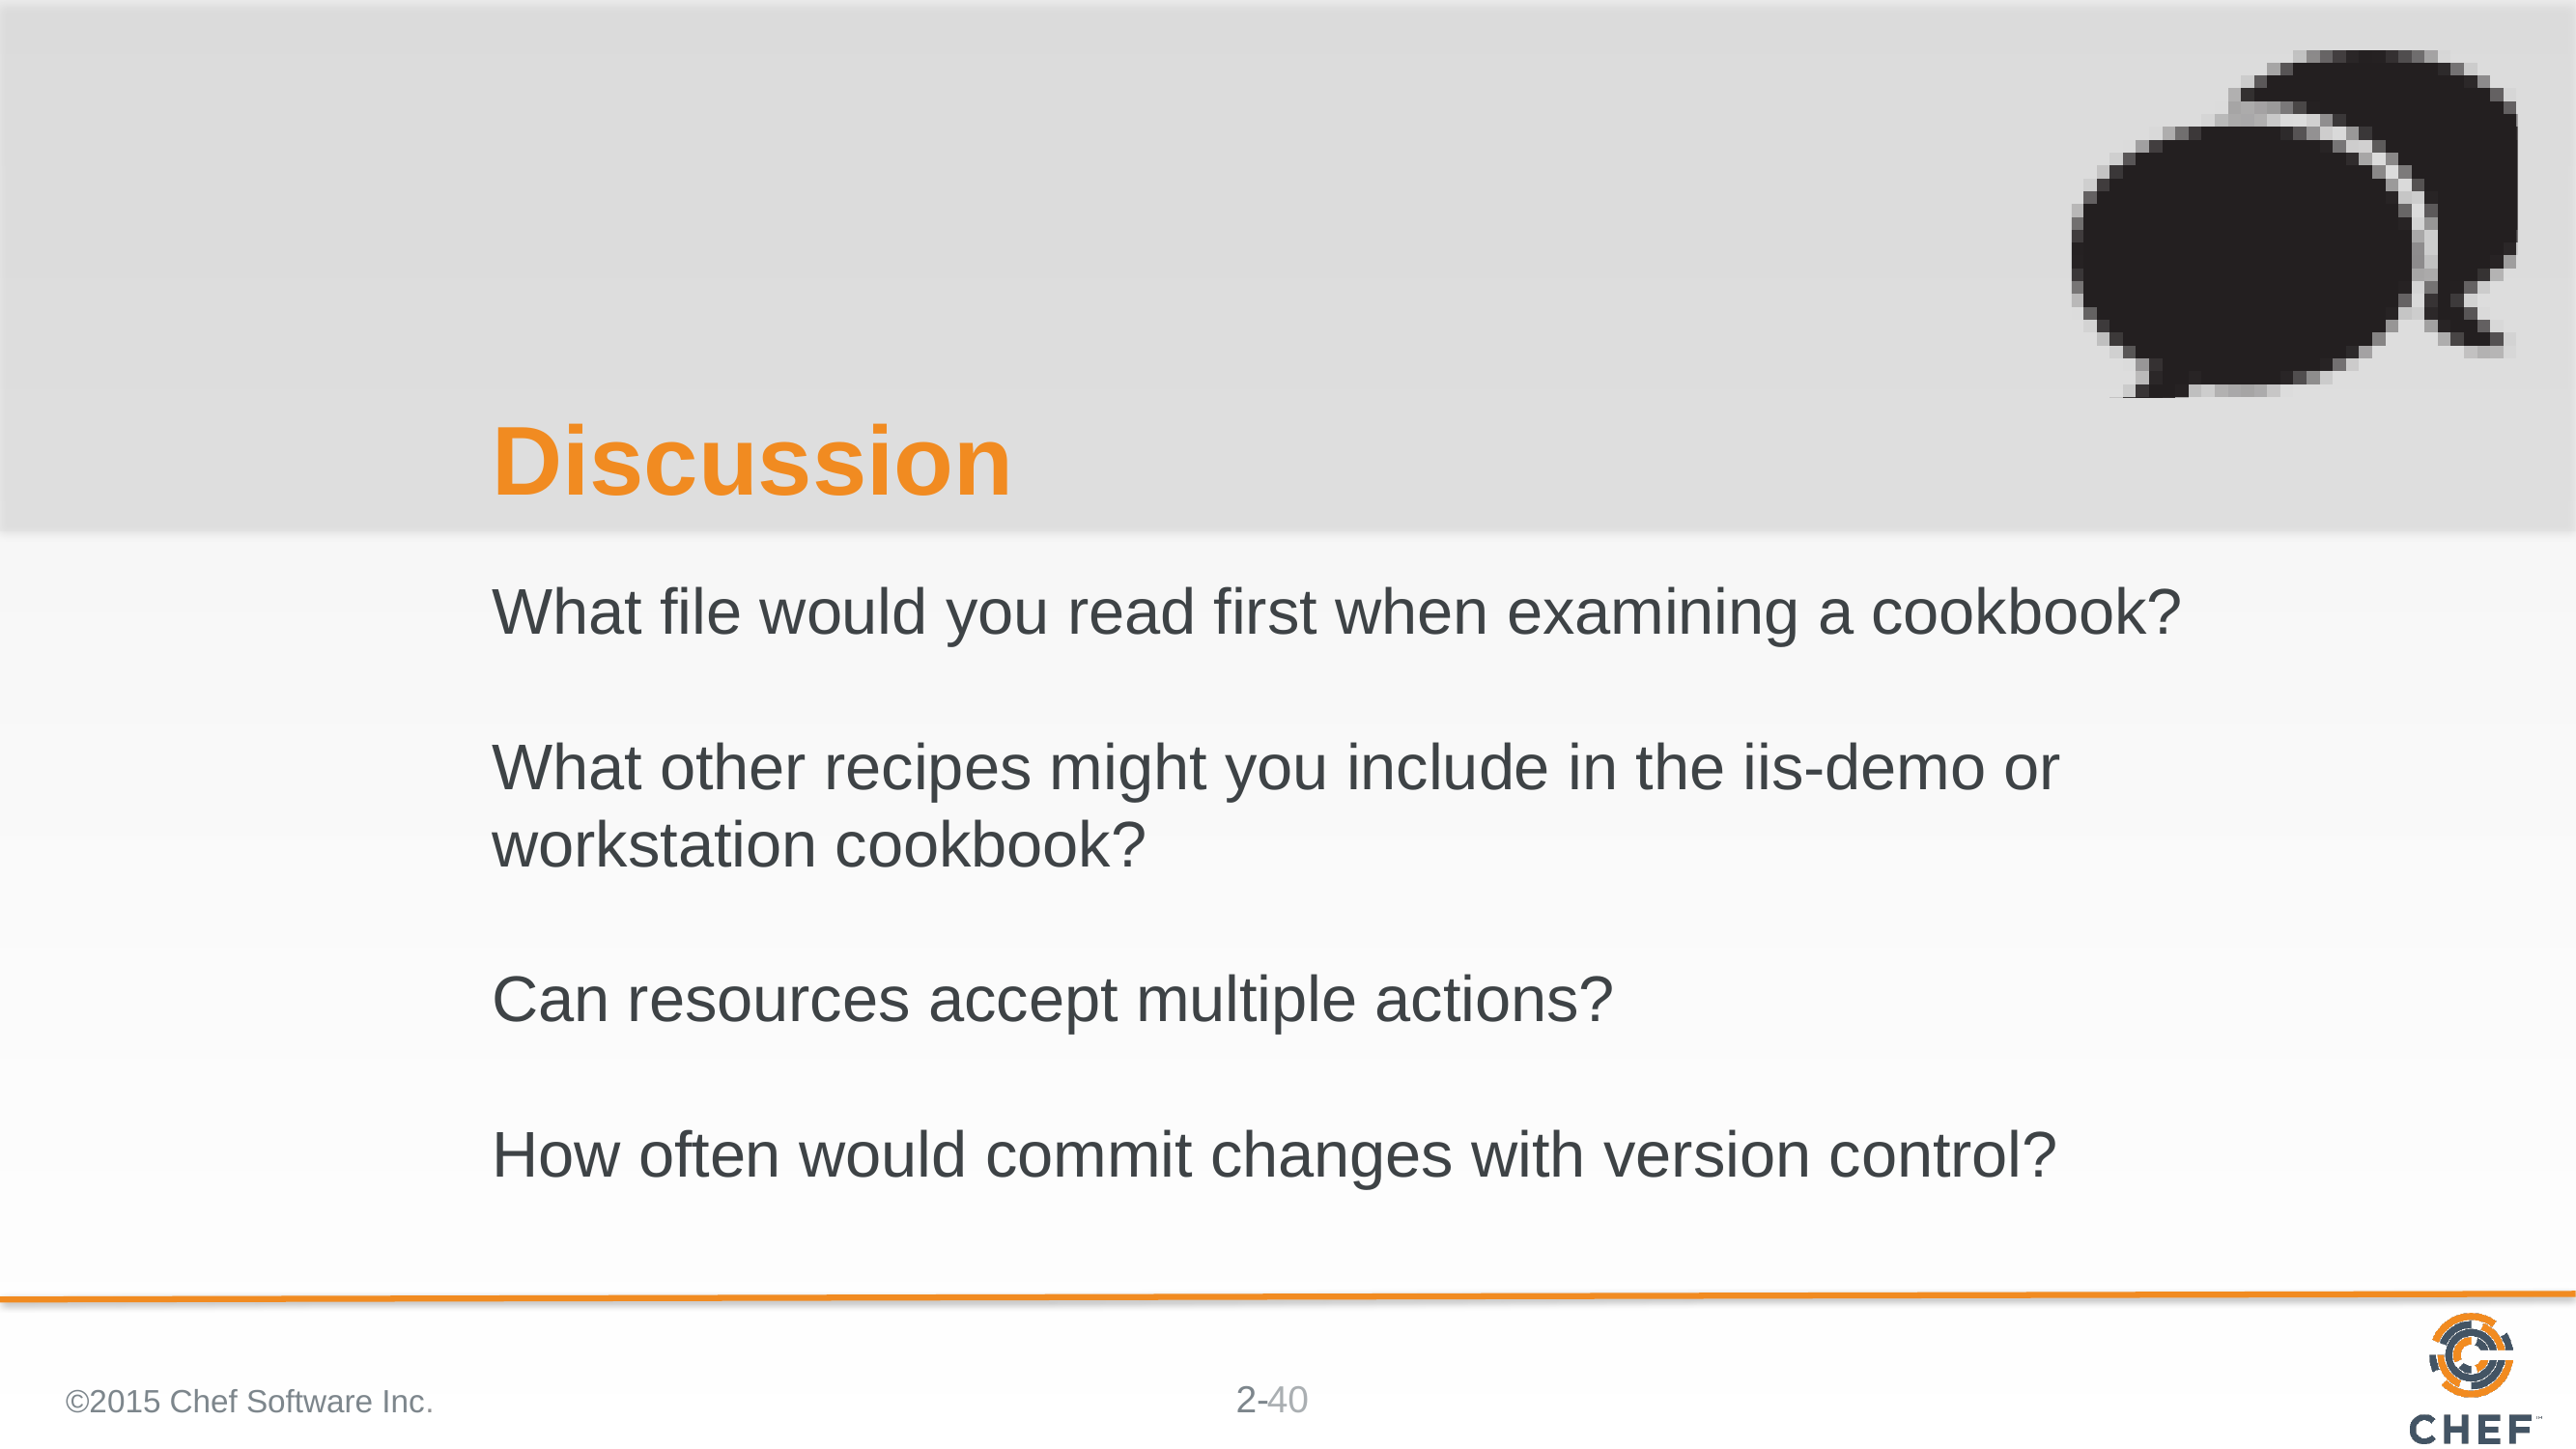

# Discussion
What file would you read first when examining a cookbook?

What other recipes might you include in the iis-demo or workstation cookbook?

Can resources accept multiple actions?

How often would commit changes with version control?

©2015 Chef Software Inc.
40